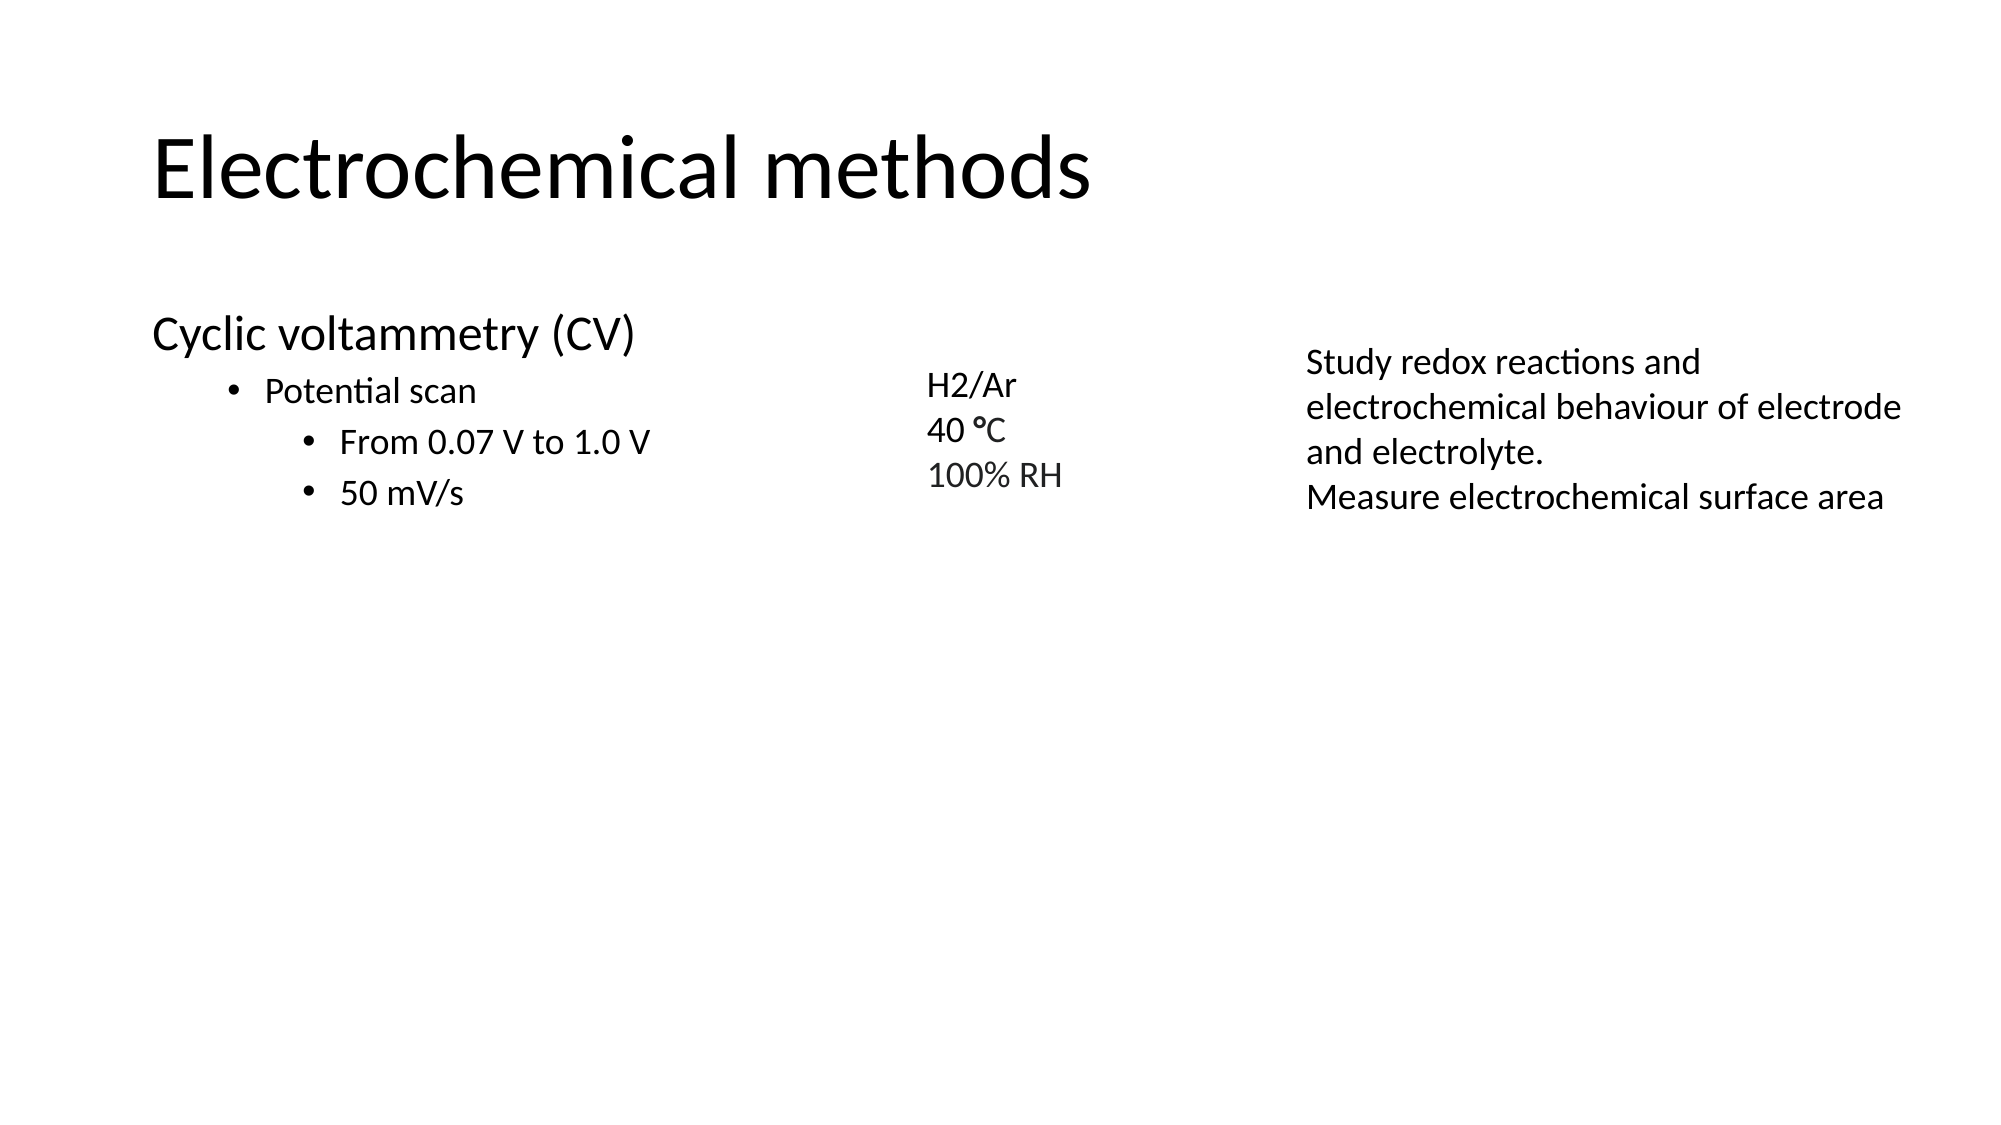

# Electrochemical methods
Cyclic voltammetry (CV)
Potential scan
From 0.07 V to 1.0 V
50 mV/s
Study redox reactions and electrochemical behaviour of electrode and electrolyte.
Measure electrochemical surface area
H2/Ar
40 °C
100% RH